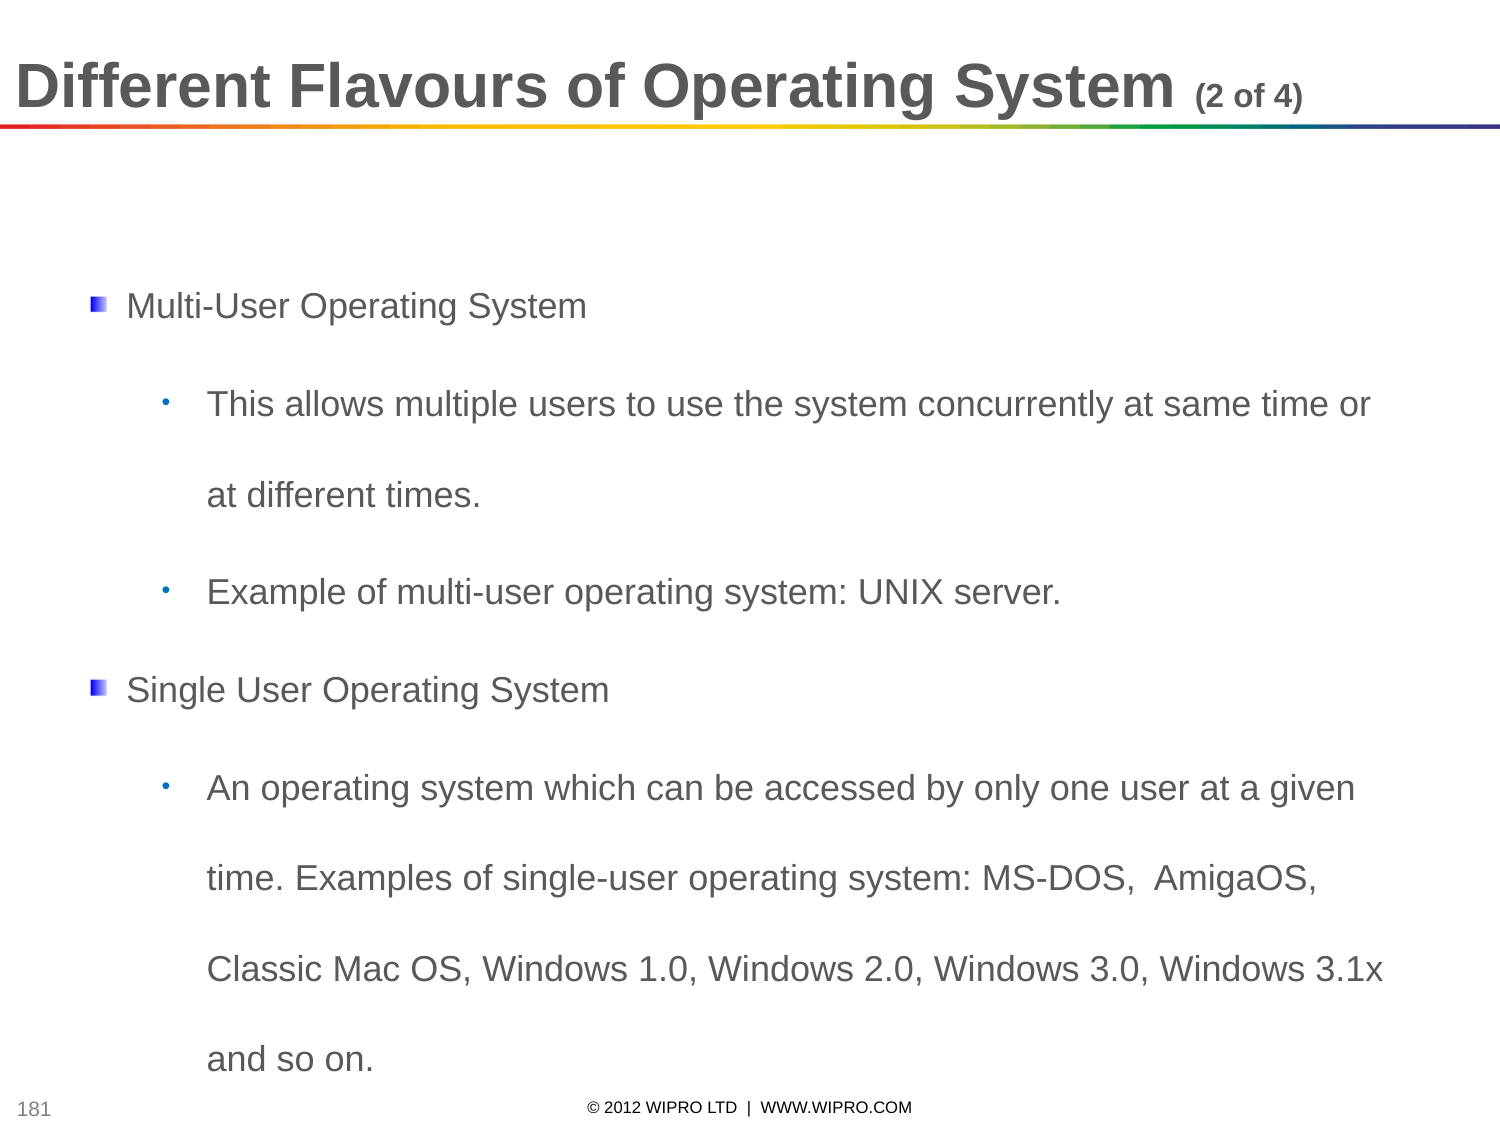

Different Flavours of Operating System (2 of 4)
Multi-User Operating System
This allows multiple users to use the system concurrently at same time or at different times.
Example of multi-user operating system: UNIX server.
Single User Operating System
An operating system which can be accessed by only one user at a given time. Examples of single-user operating system: MS-DOS,  AmigaOS, Classic Mac OS, Windows 1.0, Windows 2.0, Windows 3.0, Windows 3.1x  and so on.